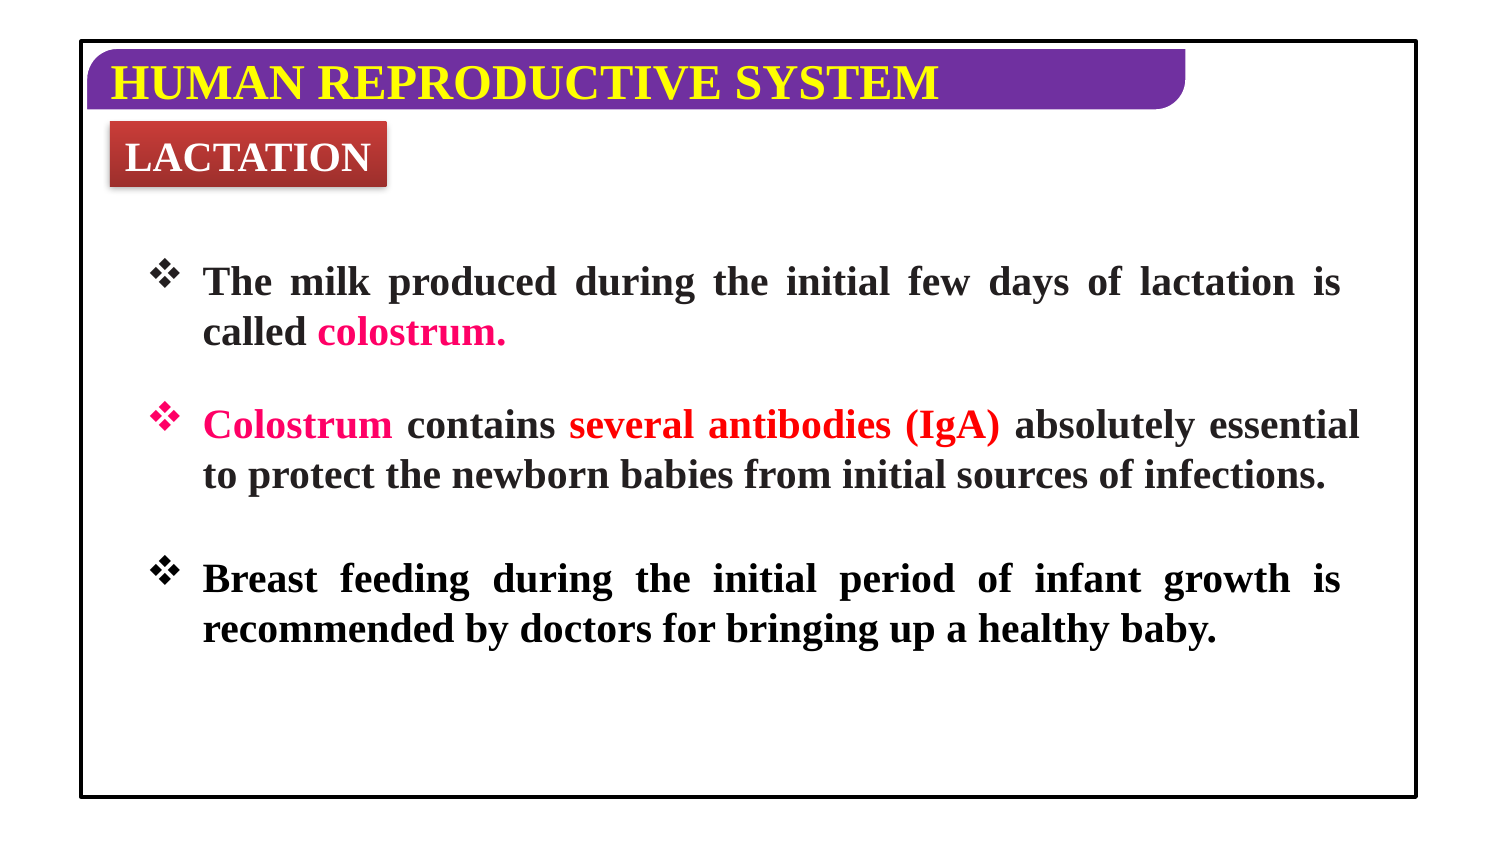

LACTATION
The milk produced during the initial few days of lactation is called colostrum.
Colostrum contains several antibodies (IgA) absolutely essential to protect the newborn babies from initial sources of infections.
Breast feeding during the initial period of infant growth is recommended by doctors for bringing up a healthy baby.